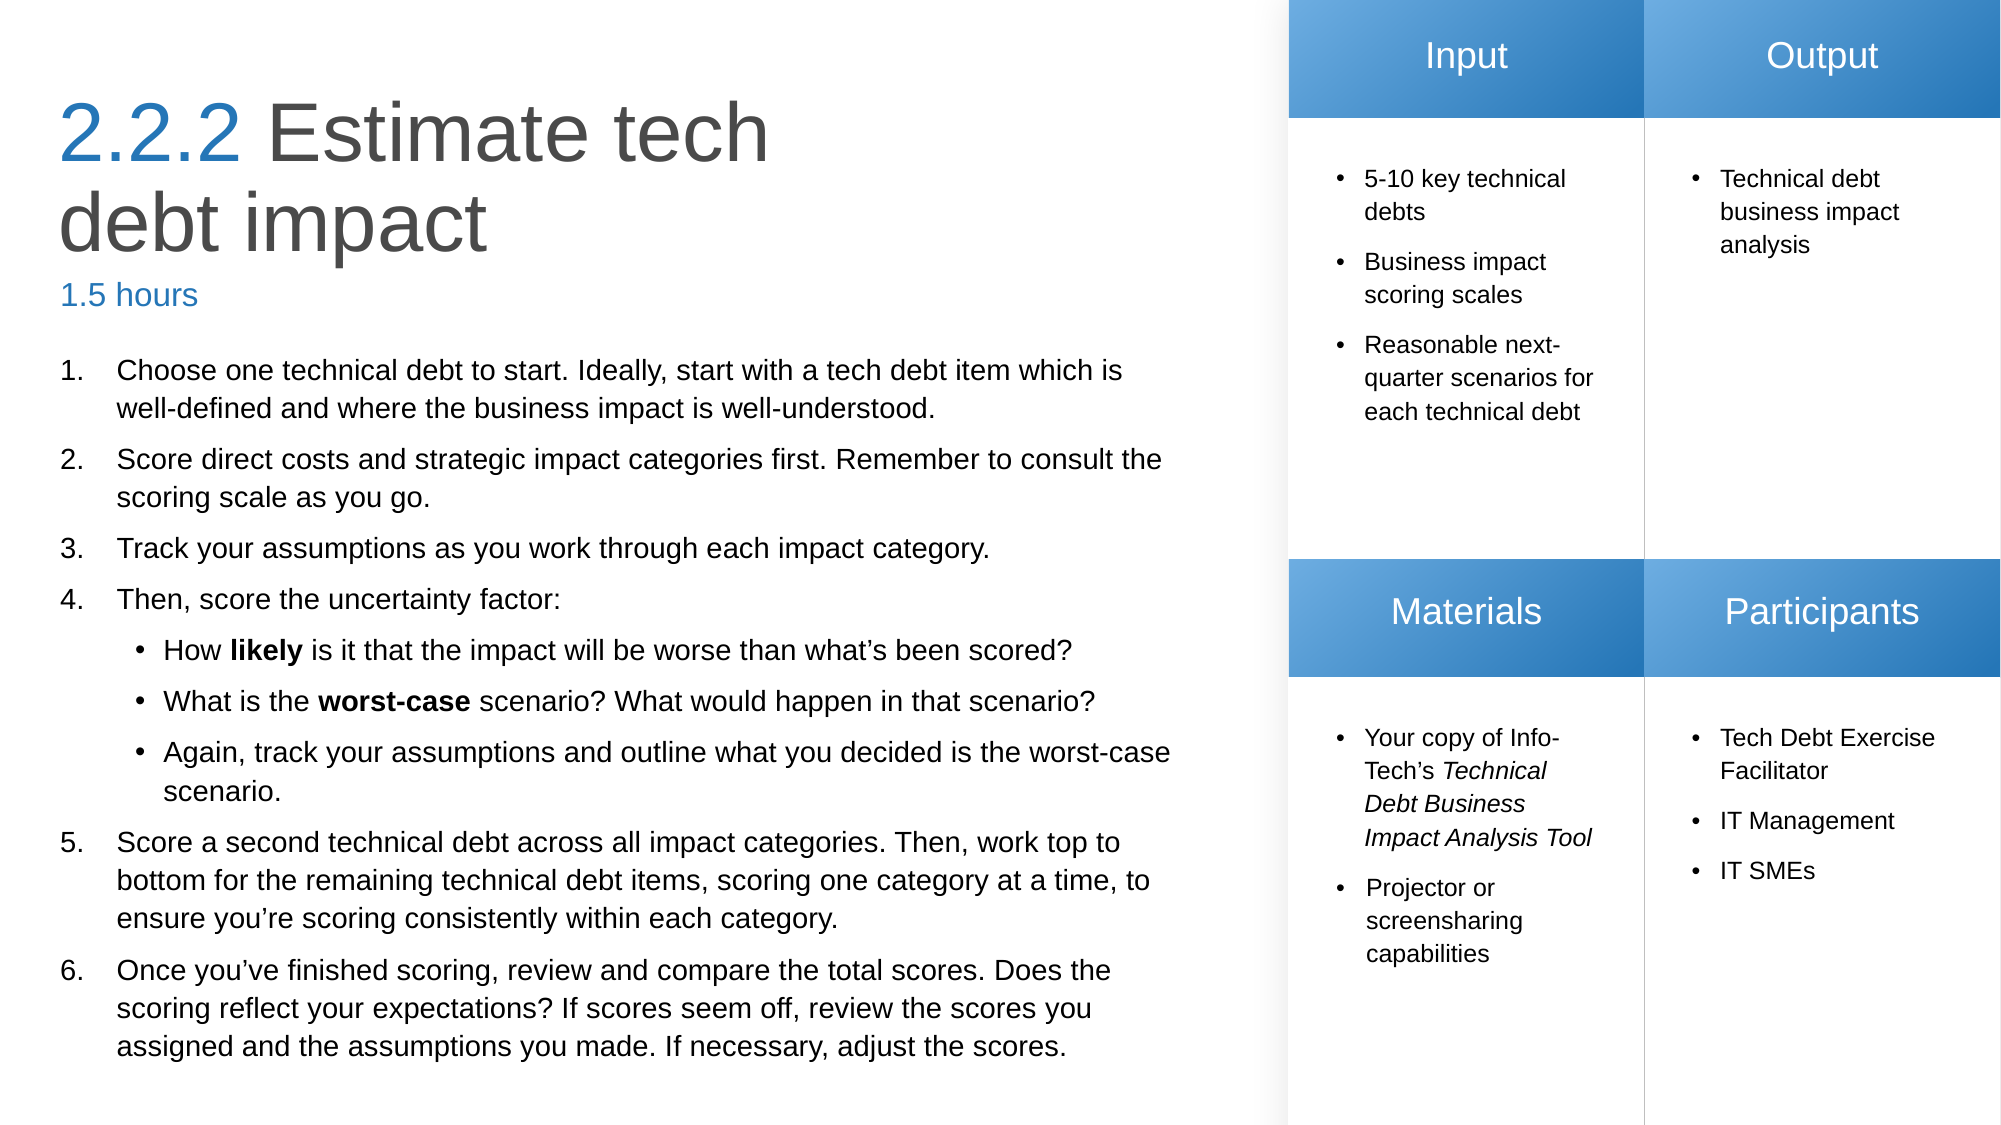

| Input | Output |
| --- | --- |
| 5-10 key technical debts Business impact scoring scales Reasonable next-quarter scenarios for each technical debt | Technical debt business impact analysis |
| Materials | Participants |
| Your copy of Info-Tech’s Technical Debt Business Impact Analysis Tool Projector or screensharing capabilities | Tech Debt Exercise Facilitator IT Management IT SMEs |
# 2.2.2 Estimate tech debt impact
1.5 hours
Choose one technical debt to start. Ideally, start with a tech debt item which is well-defined and where the business impact is well-understood.
Score direct costs and strategic impact categories first. Remember to consult the scoring scale as you go.
Track your assumptions as you work through each impact category.
Then, score the uncertainty factor:
How likely is it that the impact will be worse than what’s been scored?
What is the worst-case scenario? What would happen in that scenario?
Again, track your assumptions and outline what you decided is the worst-case scenario.
Score a second technical debt across all impact categories. Then, work top to bottom for the remaining technical debt items, scoring one category at a time, to ensure you’re scoring consistently within each category.
Once you’ve finished scoring, review and compare the total scores. Does the scoring reflect your expectations? If scores seem off, review the scores you assigned and the assumptions you made. If necessary, adjust the scores.